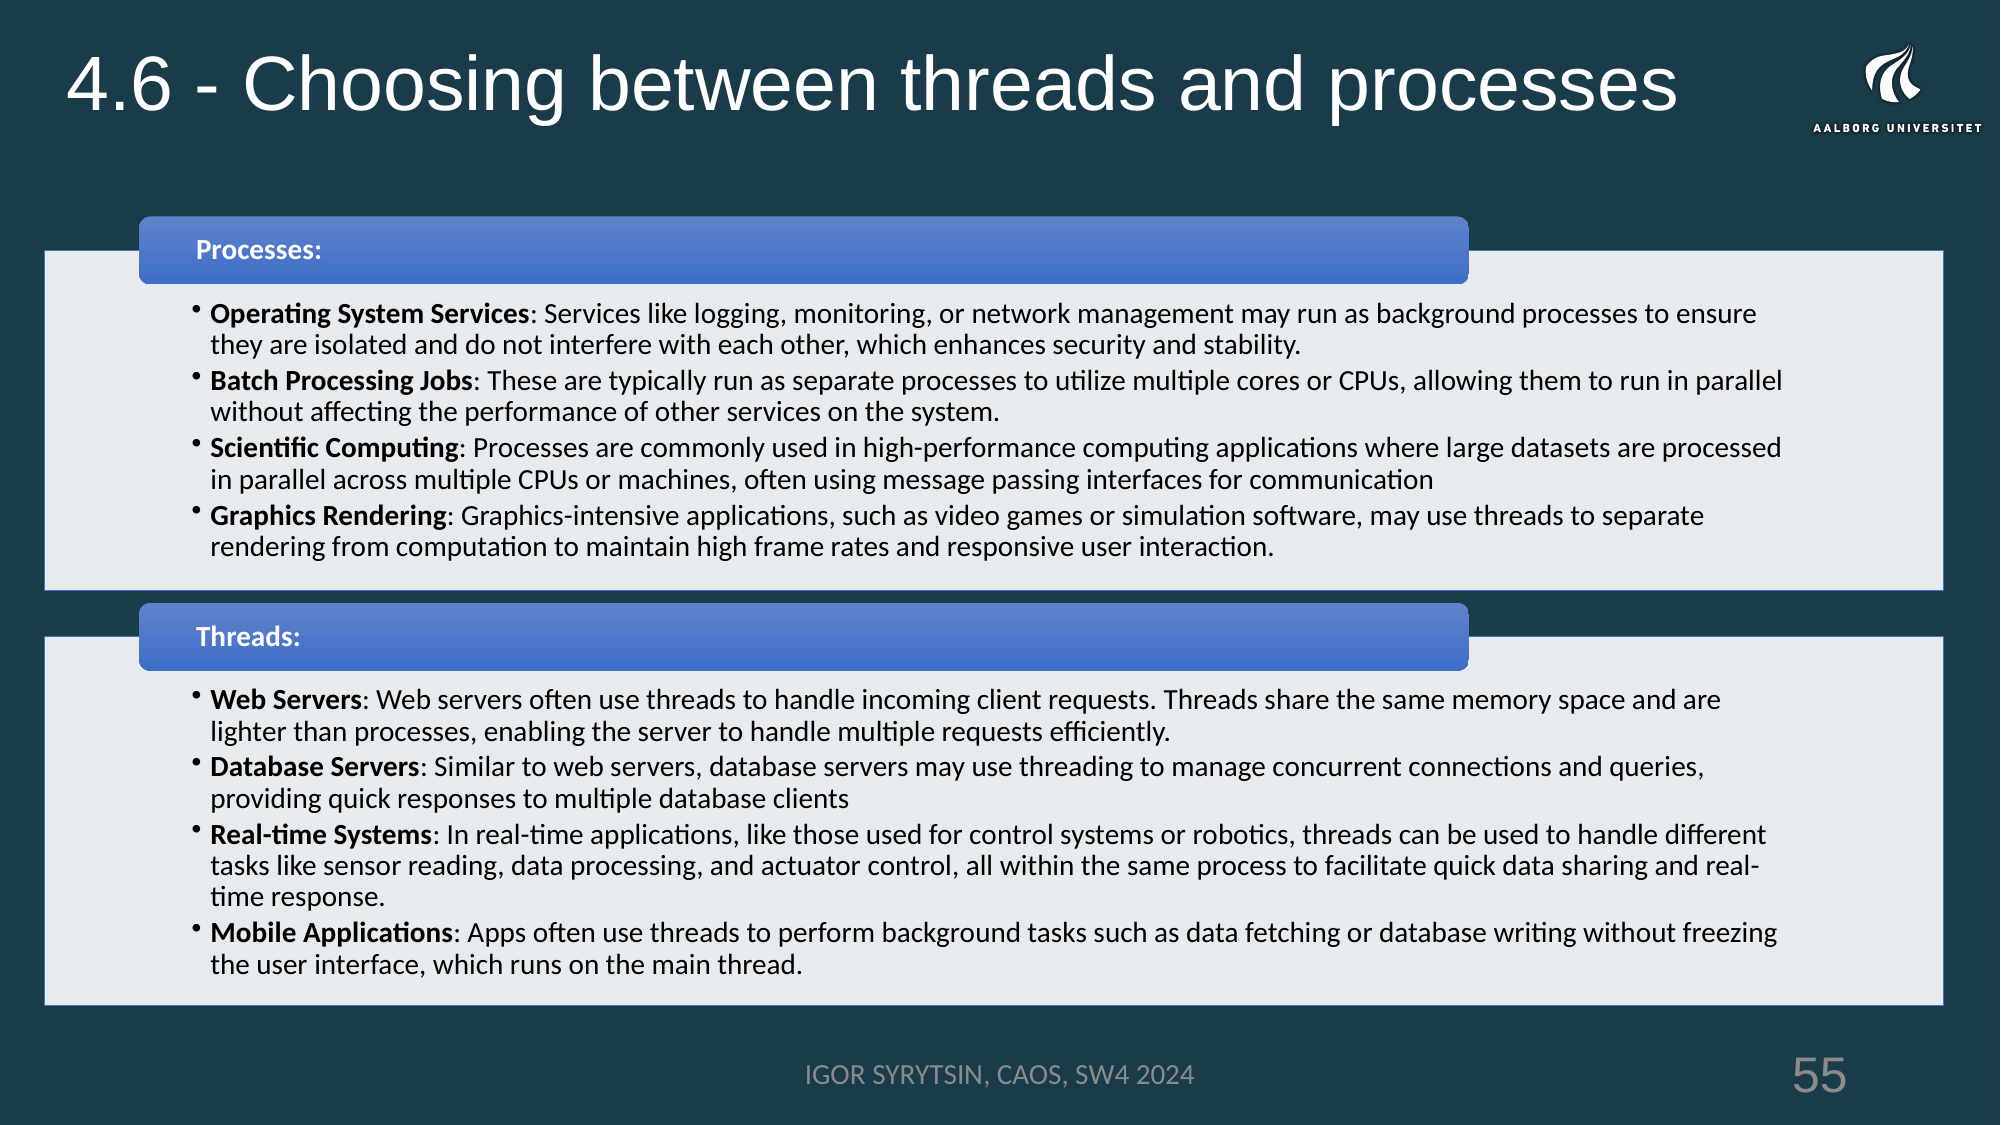

# 4.6 - Choosing between threads and processes
Operating System Services: Services like logging, monitoring, or network management may run as background processes to ensure they are isolated and do not interfere with each other, which enhances security and stability.
Batch Processing Jobs: These are typically run as separate processes to utilize multiple cores or CPUs, allowing them to run in parallel without affecting the performance of other services on the system.
Scientific Computing: Processes are commonly used in high-performance computing applications where large datasets are processed in parallel across multiple CPUs or machines, often using message passing interfaces for communication
Graphics Rendering: Graphics-intensive applications, such as video games or simulation software, may use threads to separate rendering from computation to maintain high frame rates and responsive user interaction.
Processes:
Web Servers: Web servers often use threads to handle incoming client requests. Threads share the same memory space and are lighter than processes, enabling the server to handle multiple requests efficiently.
Database Servers: Similar to web servers, database servers may use threading to manage concurrent connections and queries, providing quick responses to multiple database clients
Real-time Systems: In real-time applications, like those used for control systems or robotics, threads can be used to handle different tasks like sensor reading, data processing, and actuator control, all within the same process to facilitate quick data sharing and real-time response.
Mobile Applications: Apps often use threads to perform background tasks such as data fetching or database writing without freezing the user interface, which runs on the main thread.
Threads:
IGOR SYRYTSIN, CAOS, SW4 2024